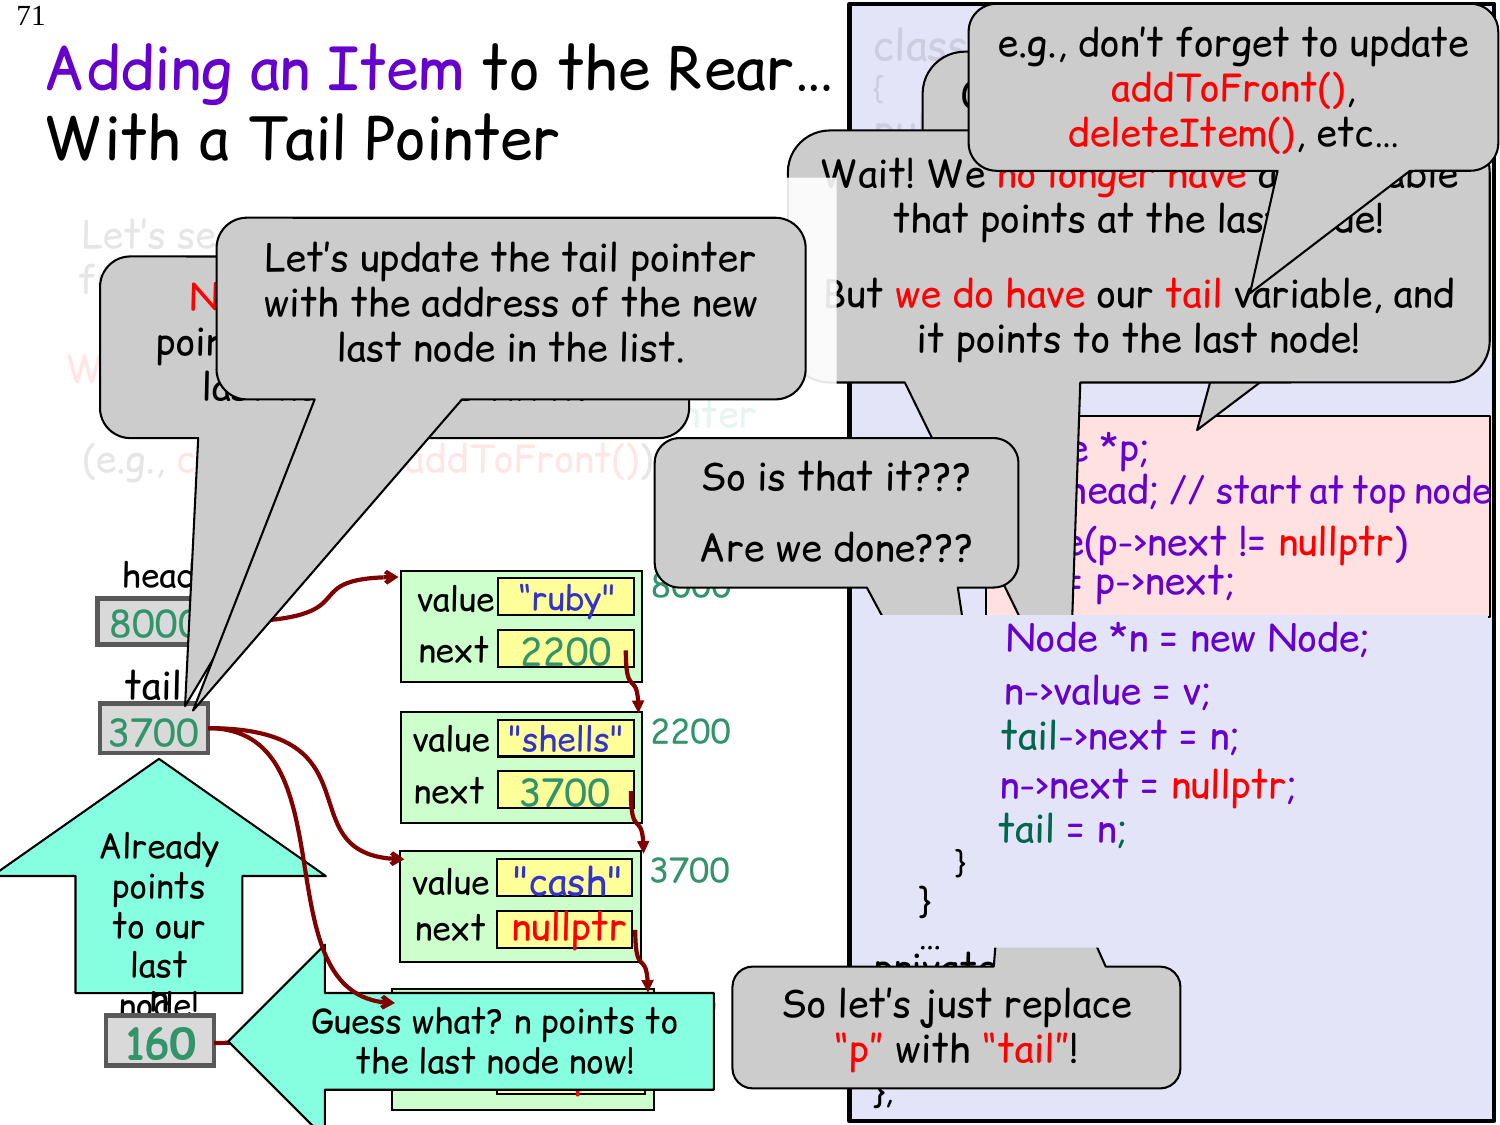

71

e.g., don’t forget to update addToFront(), deleteItem(), etc…

# Adding an Item to the Rear… With a Tail Pointer
class LinkedList
{
public:

private:
   Node  *head;

};
Guess what – we no longer need this traversal loop!

The tail pointer already points to our last node!
Wait! We no longer have a p variable that points at the last node!

But we do have our tail variable, and it points to the last node!

{

void addToRear(string v)

Let’s see how to update our addToRear() function once our class has a tail pointer.
Let’s update the tail pointer with the address of the new last node in the list.

if (head == nullptr)
addToFront(v);
Not quite!  Now our tail pointer doesn’t point at our last node!  Let’s fix it!

else
{

WARNING: You have to update all of your other methods to use the tail pointer
(e.g., constructor, addToFront()) as well!

Node *p;
p = head; // start at top node
 p = p->next;
while(p->next != nullptr)

So is that it???
Are we done???

head

8000
value

next

“ruby"
value

next

2200
value

next

"shells"
3700
3700

value

next

"cash"
“ruby"
2200
8000
Node *n = new Node;
n->value = v;
tail->next = n;
n->next = nullptr;
tail = n;
    }
}
...
Node *n = new Node;

tail

n->value = v;

3700
p->next =
n;
tail->next = n;

n->next = nullptr;
Already points to our last node!

tail = n;

    }
}
...
nullptr
Guess what? n points to the last node now!
So let’s just replace “p” with “tail”!
n

160
value

next

“iPad"
160
160
160
 Node  *tail;
nullptr